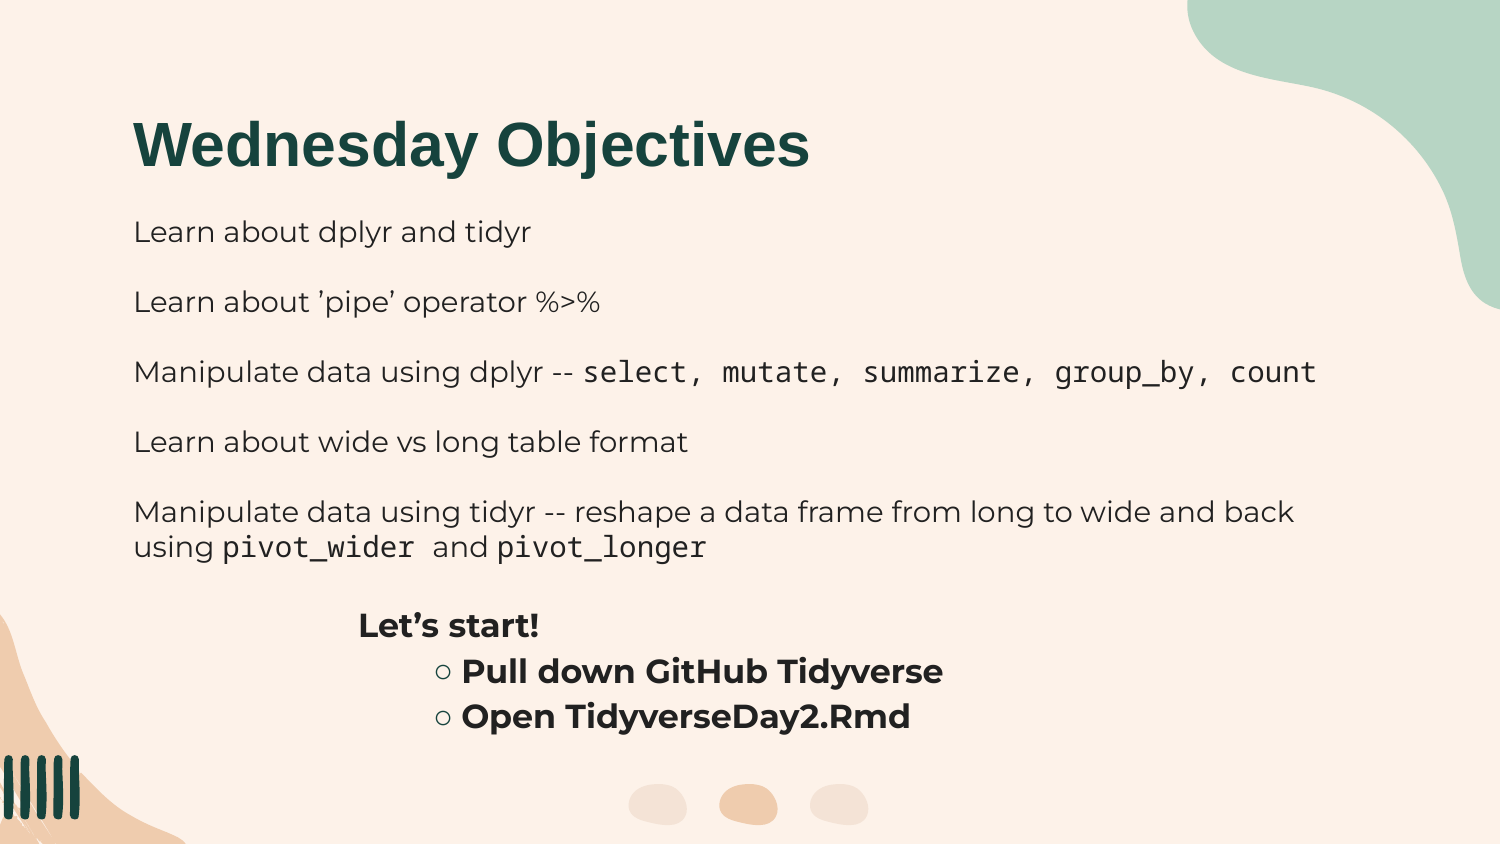

# Wednesday Objectives
Learn about dplyr and tidyr

Learn about ’pipe’ operator %>%

Manipulate data using dplyr -- select, mutate, summarize, group_by, count

Learn about wide vs long table format

Manipulate data using tidyr -- reshape a data frame from long to wide and back using pivot_wider and pivot_longer

Let’s start!
Pull down GitHub Tidyverse
Open TidyverseDay2.Rmd